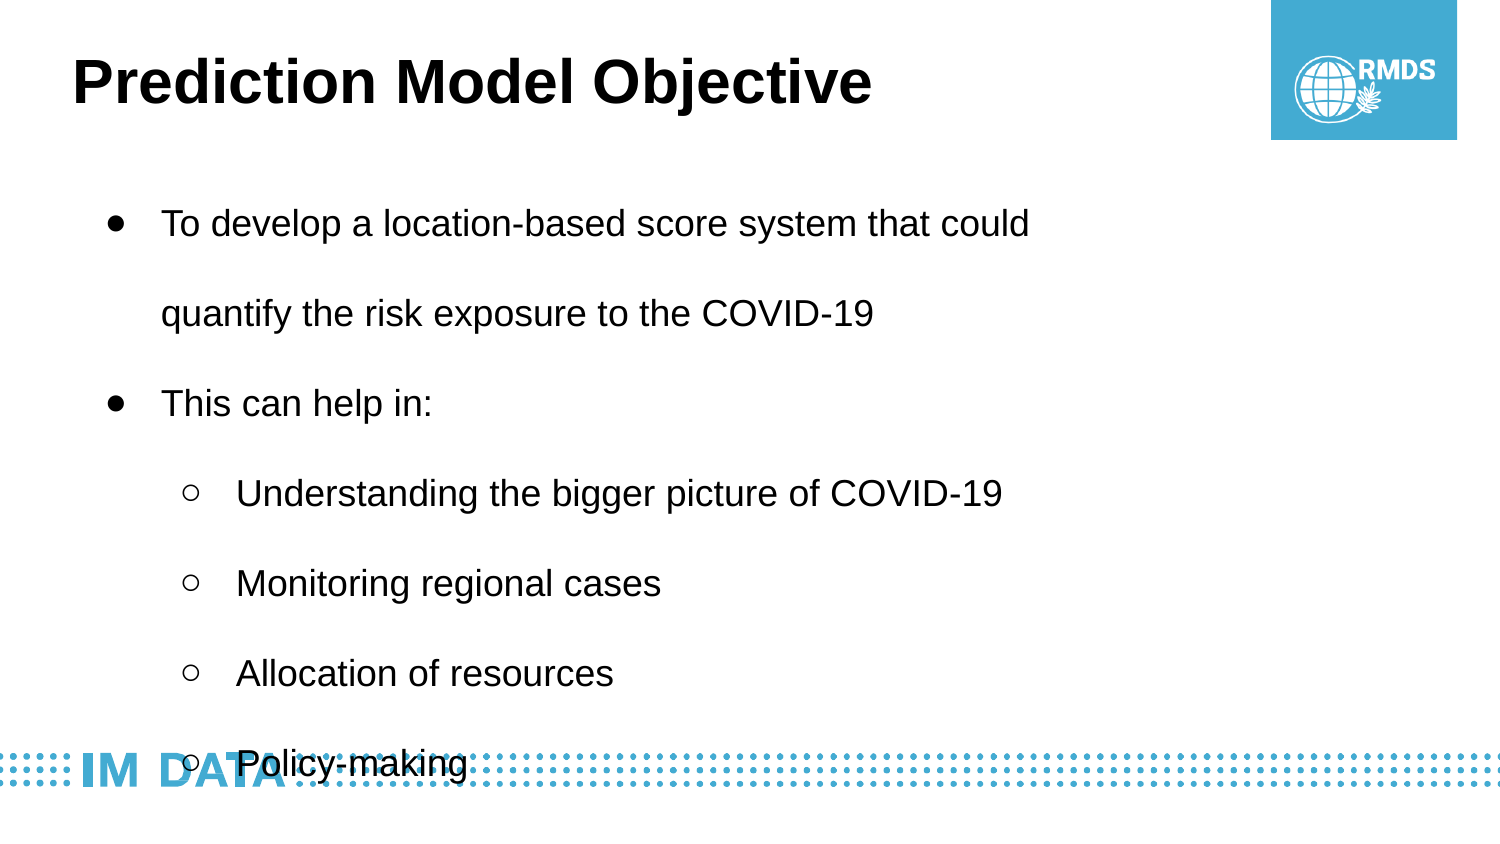

Prediction Model Objective
To develop a location-based score system that could quantify the risk exposure to the COVID-19
This can help in:
Understanding the bigger picture of COVID-19
Monitoring regional cases
Allocation of resources
Policy-making